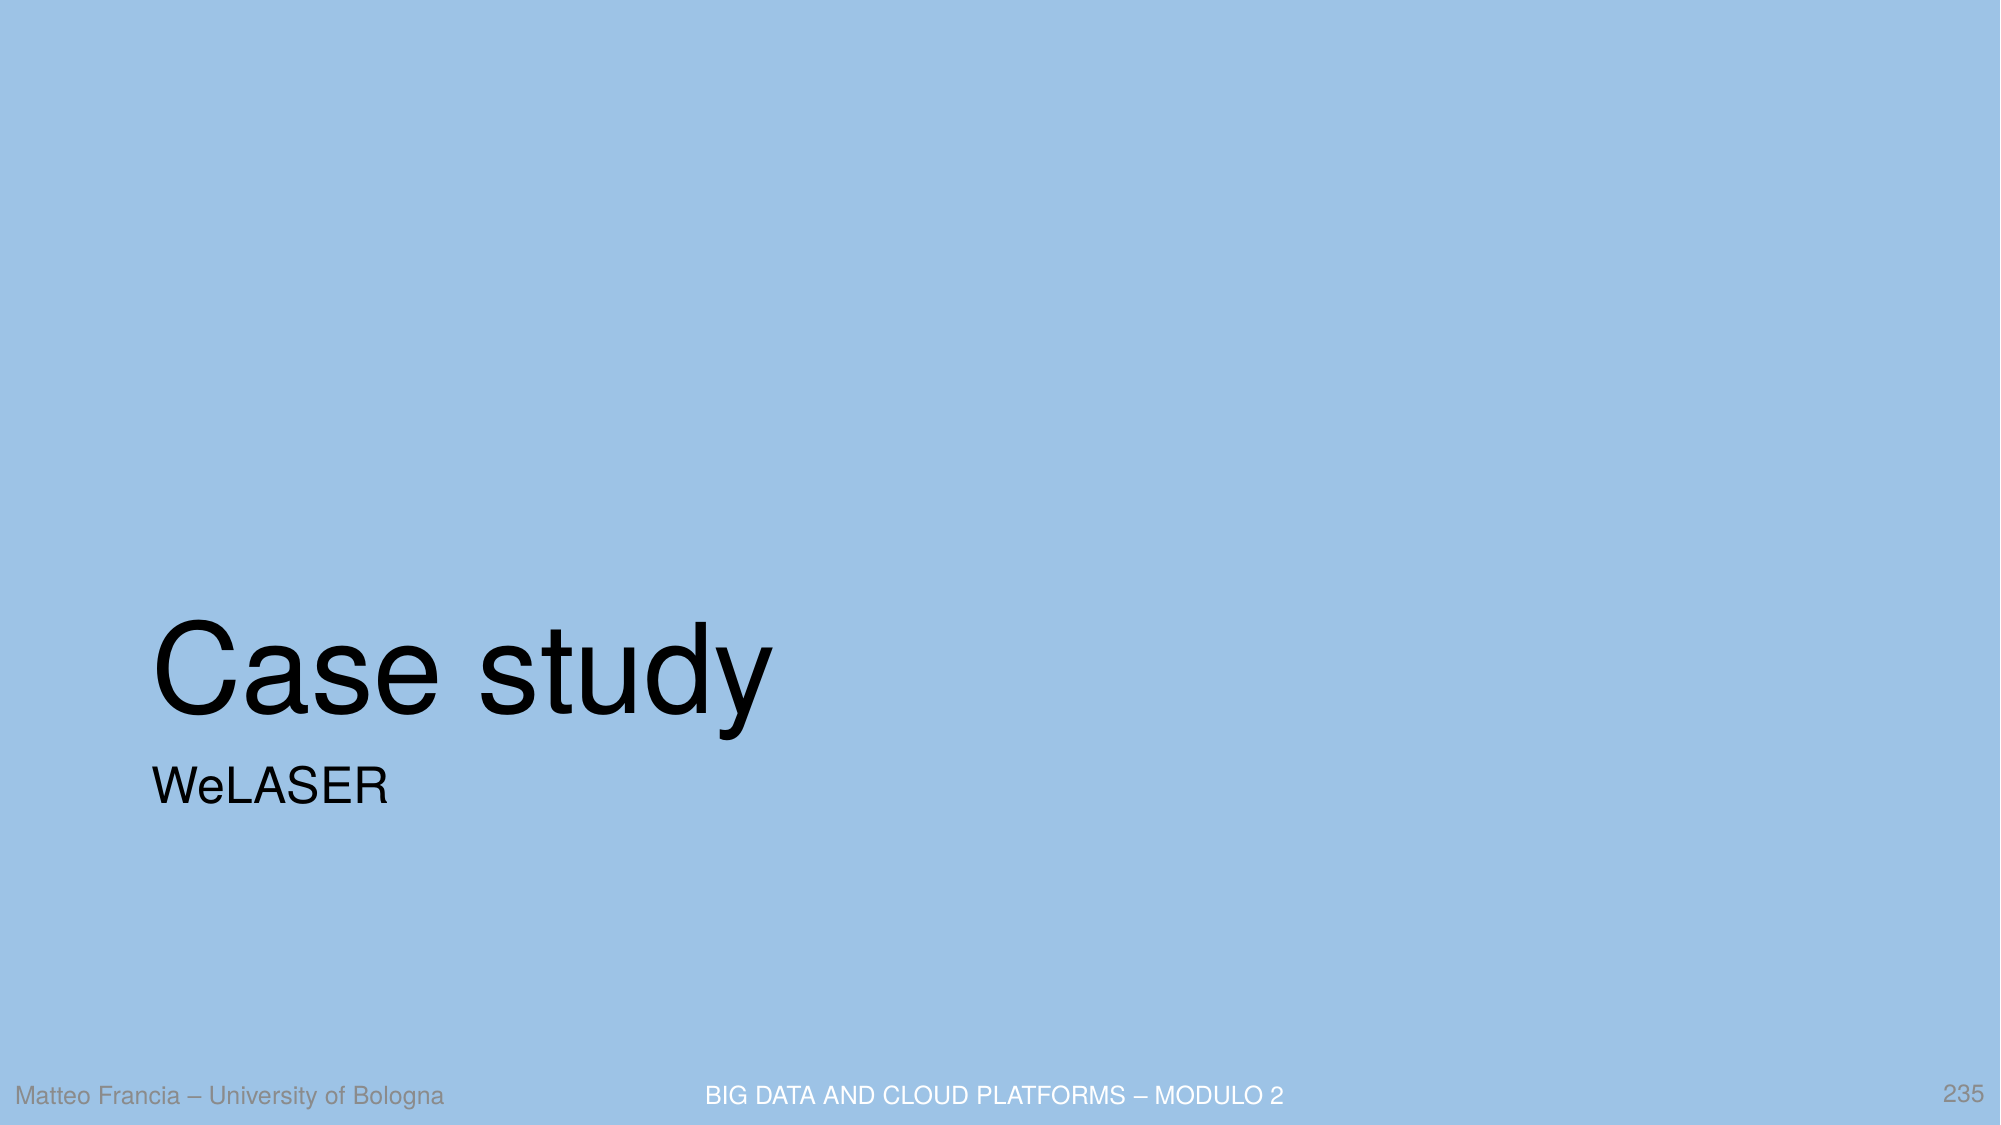

# Case study
WeLASER
235
Matteo Francia – University of Bologna